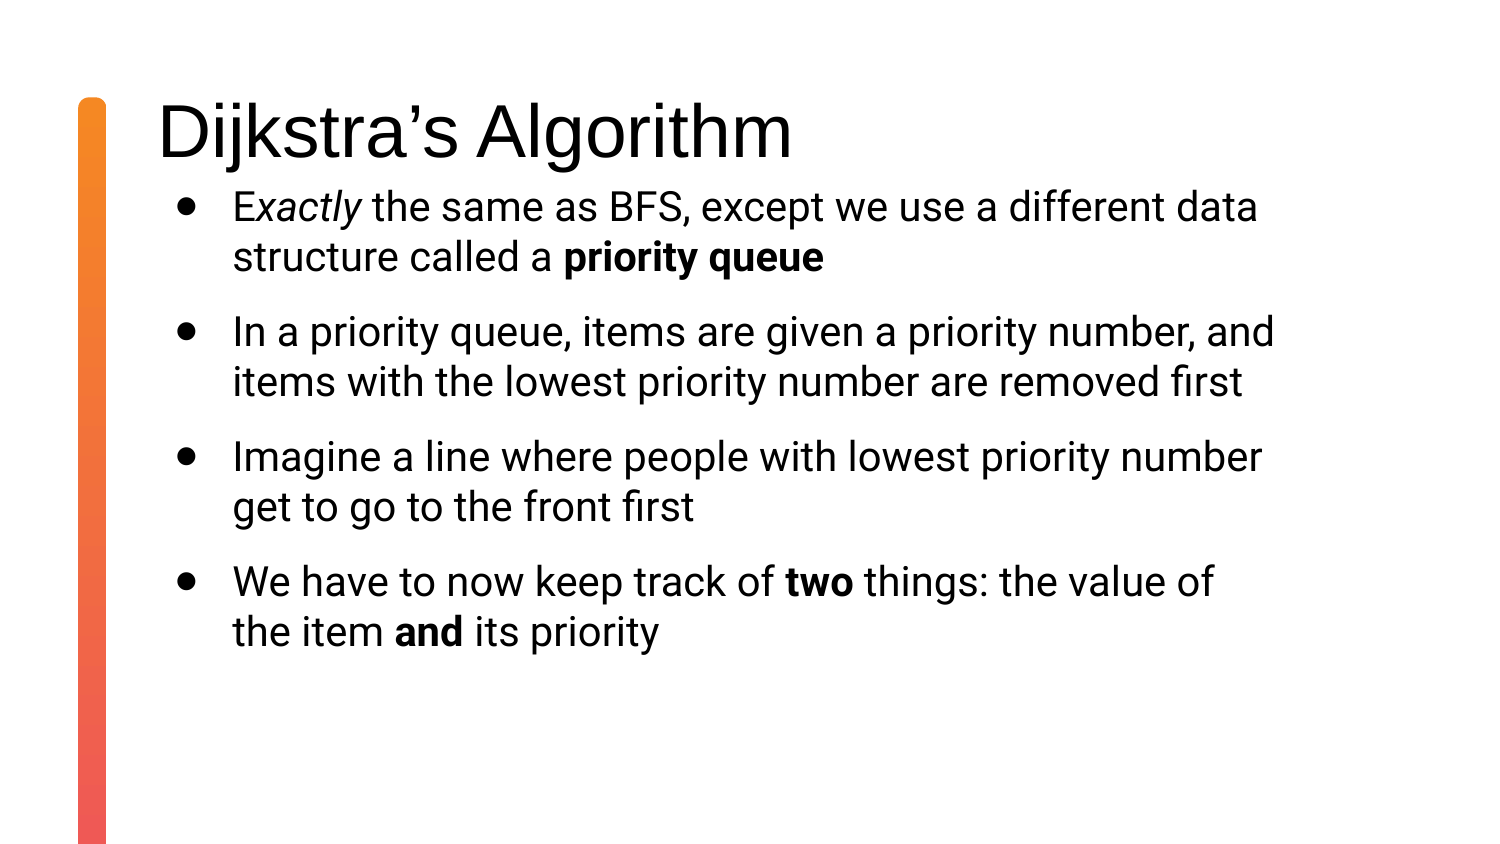

# Dijkstra’s Algorithm
Exactly the same as BFS, except we use a different data structure called a priority queue

In a priority queue, items are given a priority number, and items with the lowest priority number are removed first

Imagine a line where people with lowest priority number get to go to the front first

We have to now keep track of two things: the value of the item and its priority